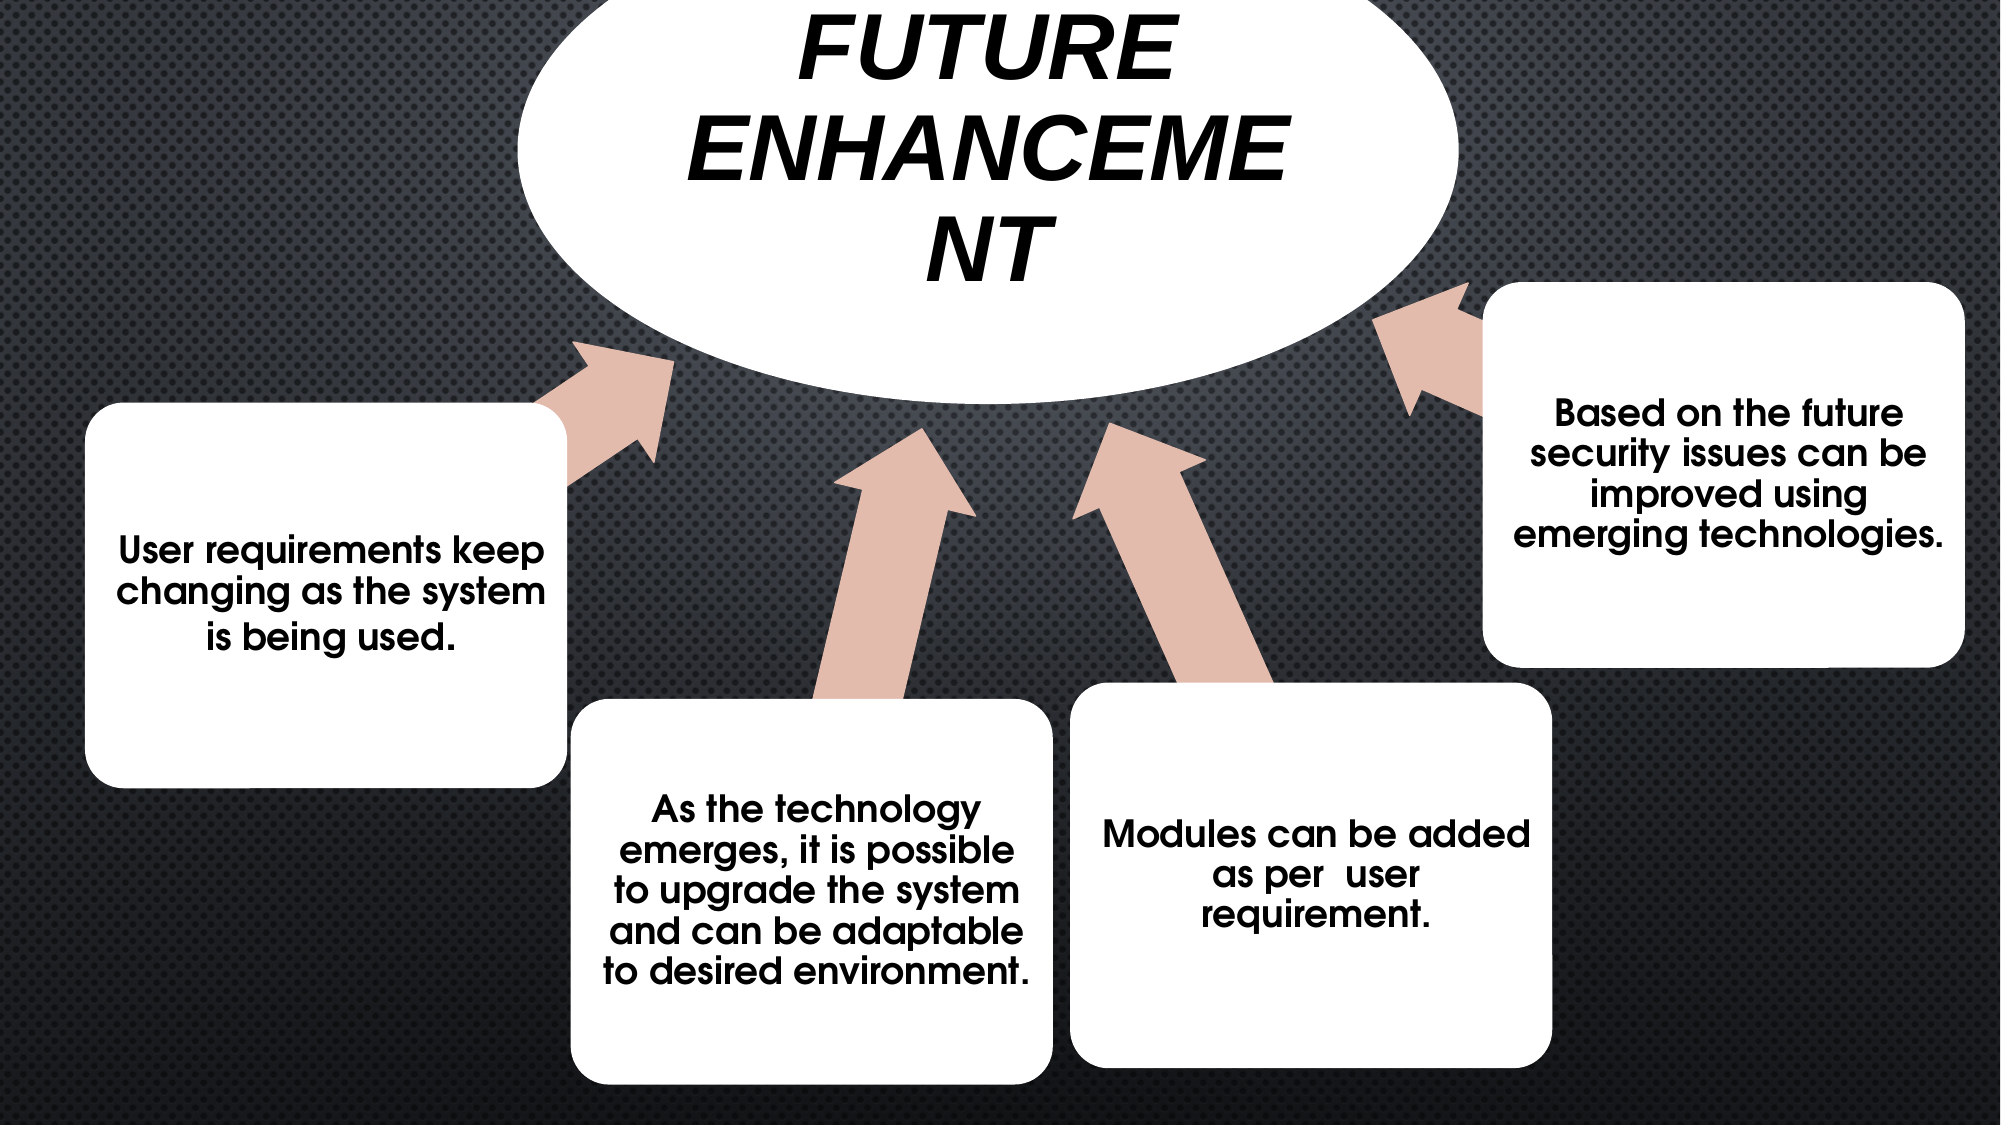

FUTURE ENHANCEMENT
User requirements keep changing as the system is being used.
As the technology emerges, it is possible to upgrade the system and can be adaptable to desired environment.
Based on the future security issues can be improved using emerging technologies.
Modules can be added as per  user requirement.